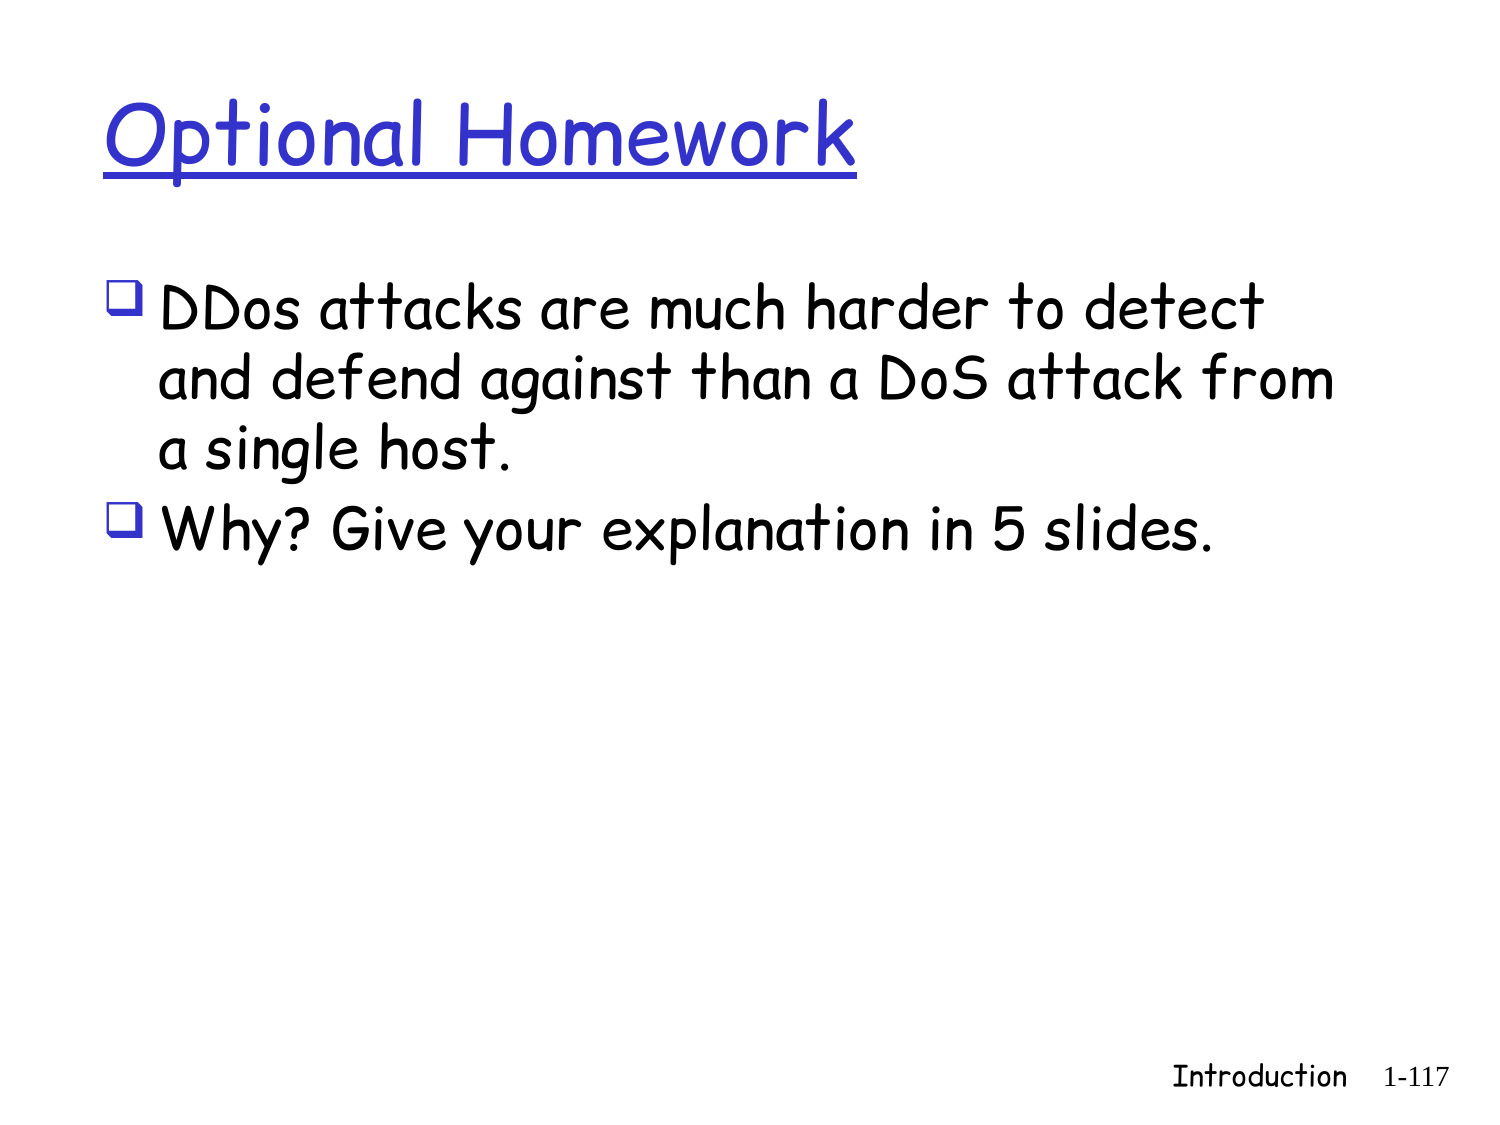

# Optional Homework
DDos attacks are much harder to detect and defend against than a DoS attack from a single host.
Why? Give your explanation in 5 slides.
 Introduction
1-117